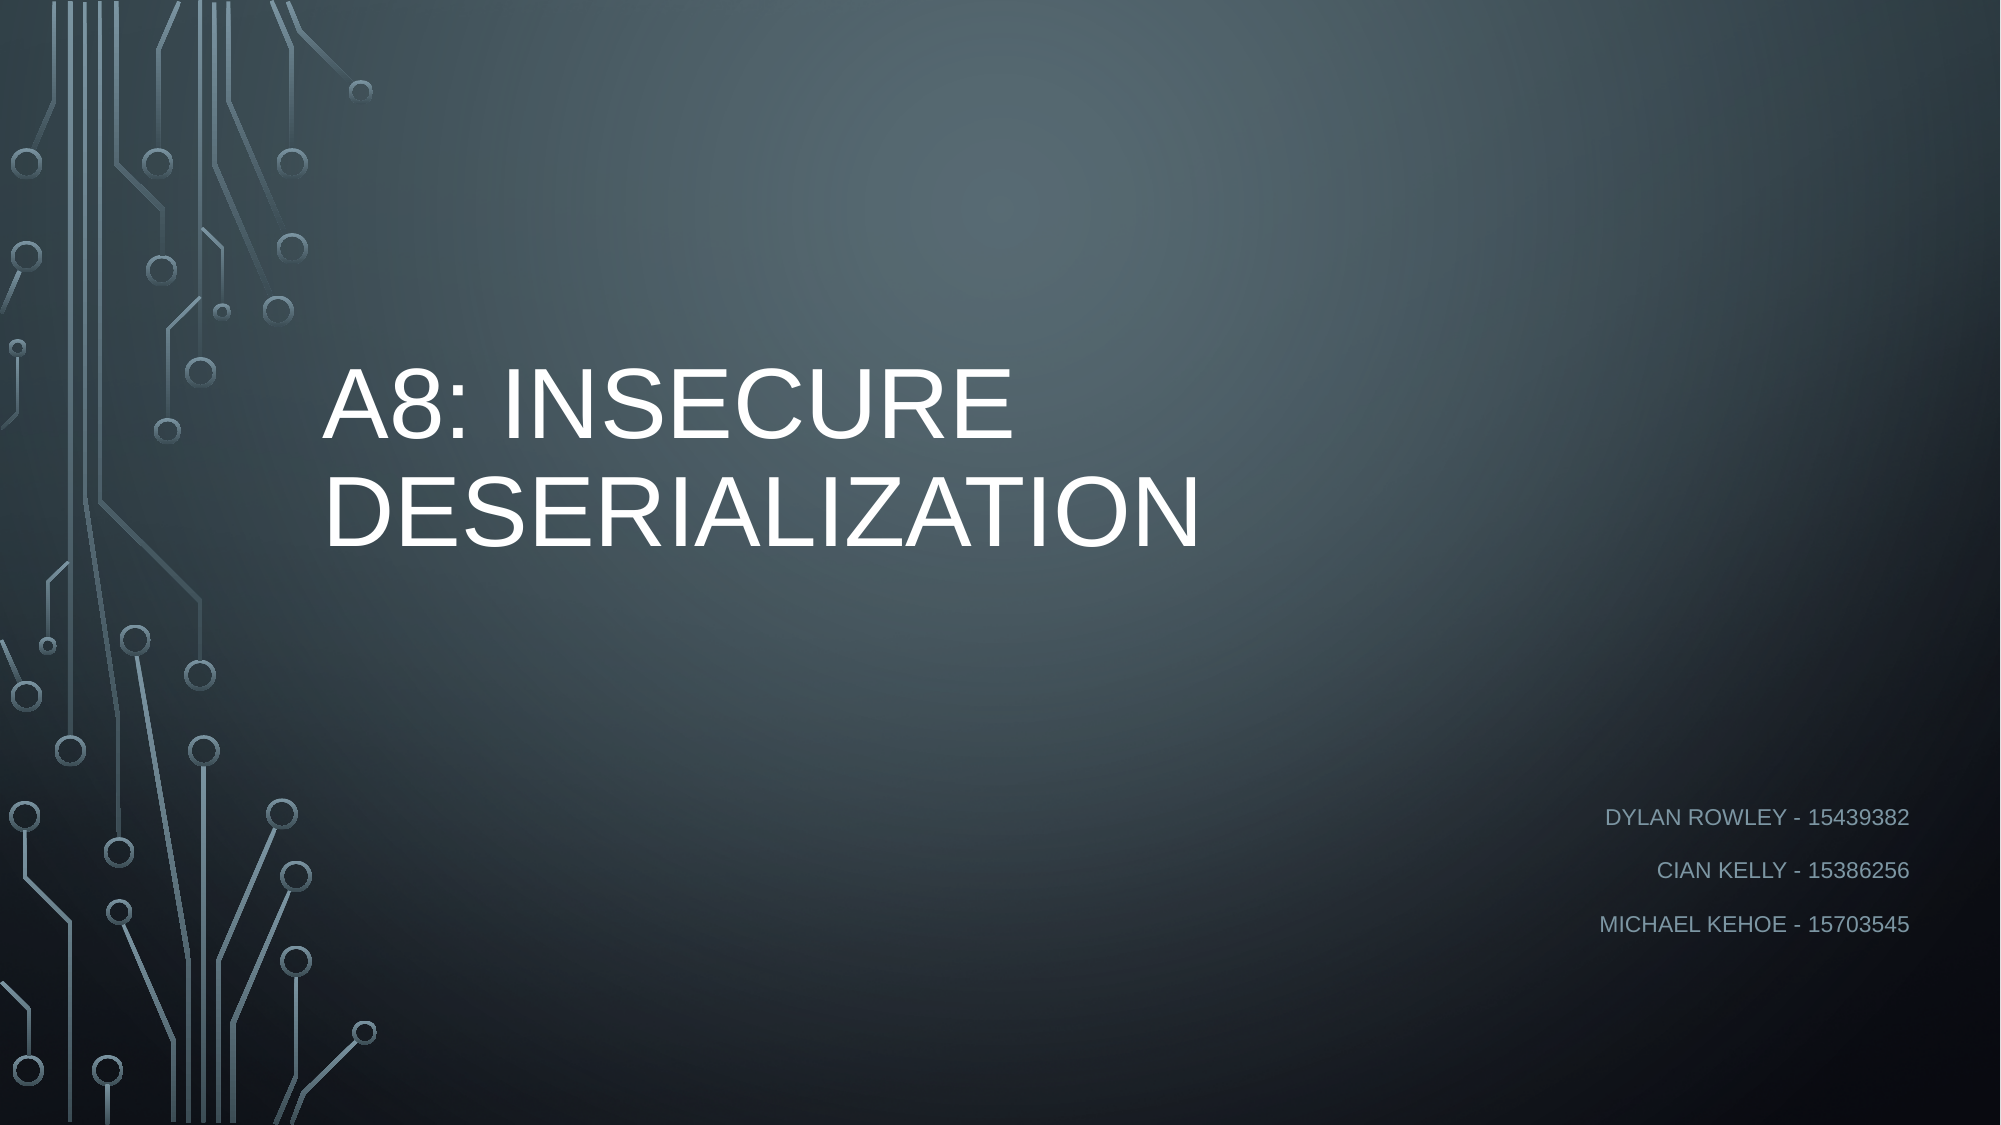

# A8: Insecure Deserialization
Dylan Rowley - 15439382
Cian Kelly - 15386256
Michael Kehoe - 15703545